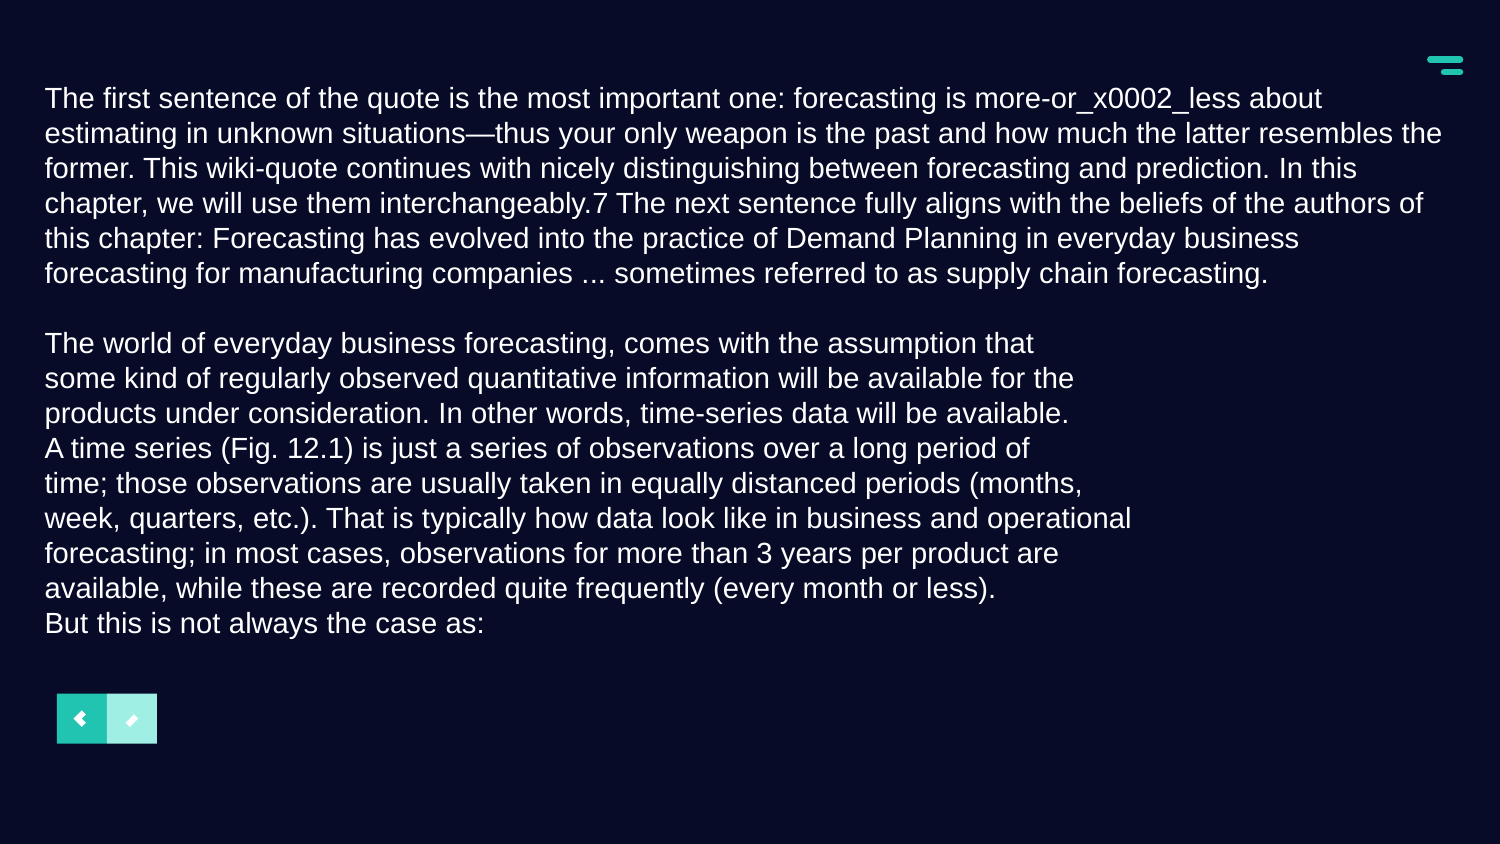

The first sentence of the quote is the most important one: forecasting is more-or_x0002_less about estimating in unknown situations—thus your only weapon is the past and how much the latter resembles the former. This wiki-quote continues with nicely distinguishing between forecasting and prediction. In this chapter, we will use them interchangeably.7 The next sentence fully aligns with the beliefs of the authors of this chapter: Forecasting has evolved into the practice of Demand Planning in everyday business forecasting for manufacturing companies ... sometimes referred to as supply chain forecasting.

The world of everyday business forecasting, comes with the assumption that
some kind of regularly observed quantitative information will be available for the
products under consideration. In other words, time-series data will be available.
A time series (Fig. 12.1) is just a series of observations over a long period of
time; those observations are usually taken in equally distanced periods (months,
week, quarters, etc.). That is typically how data look like in business and operational
forecasting; in most cases, observations for more than 3 years per product are
available, while these are recorded quite frequently (every month or less).
But this is not always the case as: